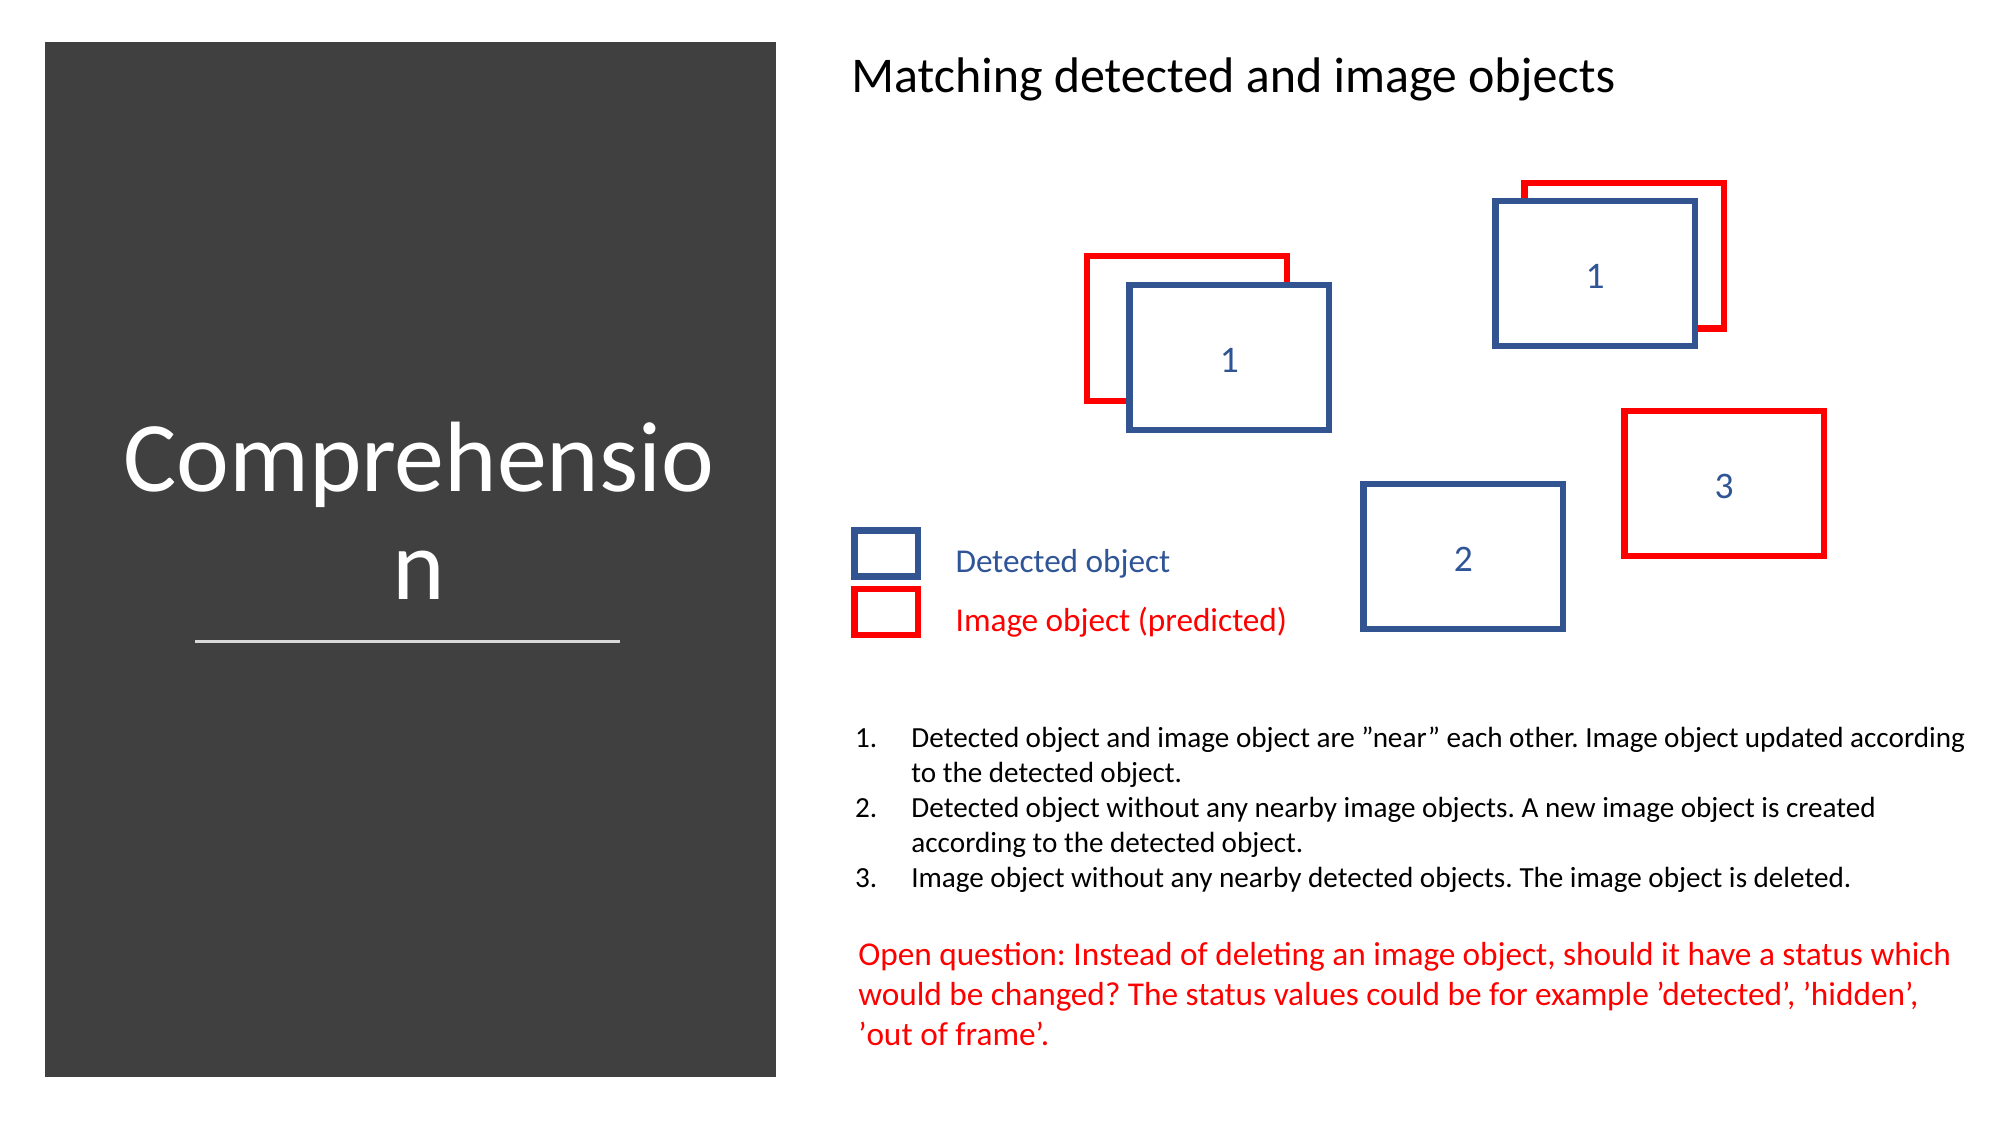

Matching detected and image objects

Comprehension

1

1
3
2
Detected object
Image object (predicted)

Detected object and image object are ”near” each other. Image object updated according
to the detected object.
Detected object without any nearby image objects. A new image object is created
according to the detected object.
Image object without any nearby detected objects. The image object is deleted.

Open question: Instead of deleting an image object, should it have a status which
would be changed? The status values could be for example ’detected’, ’hidden’,
’out of frame’.